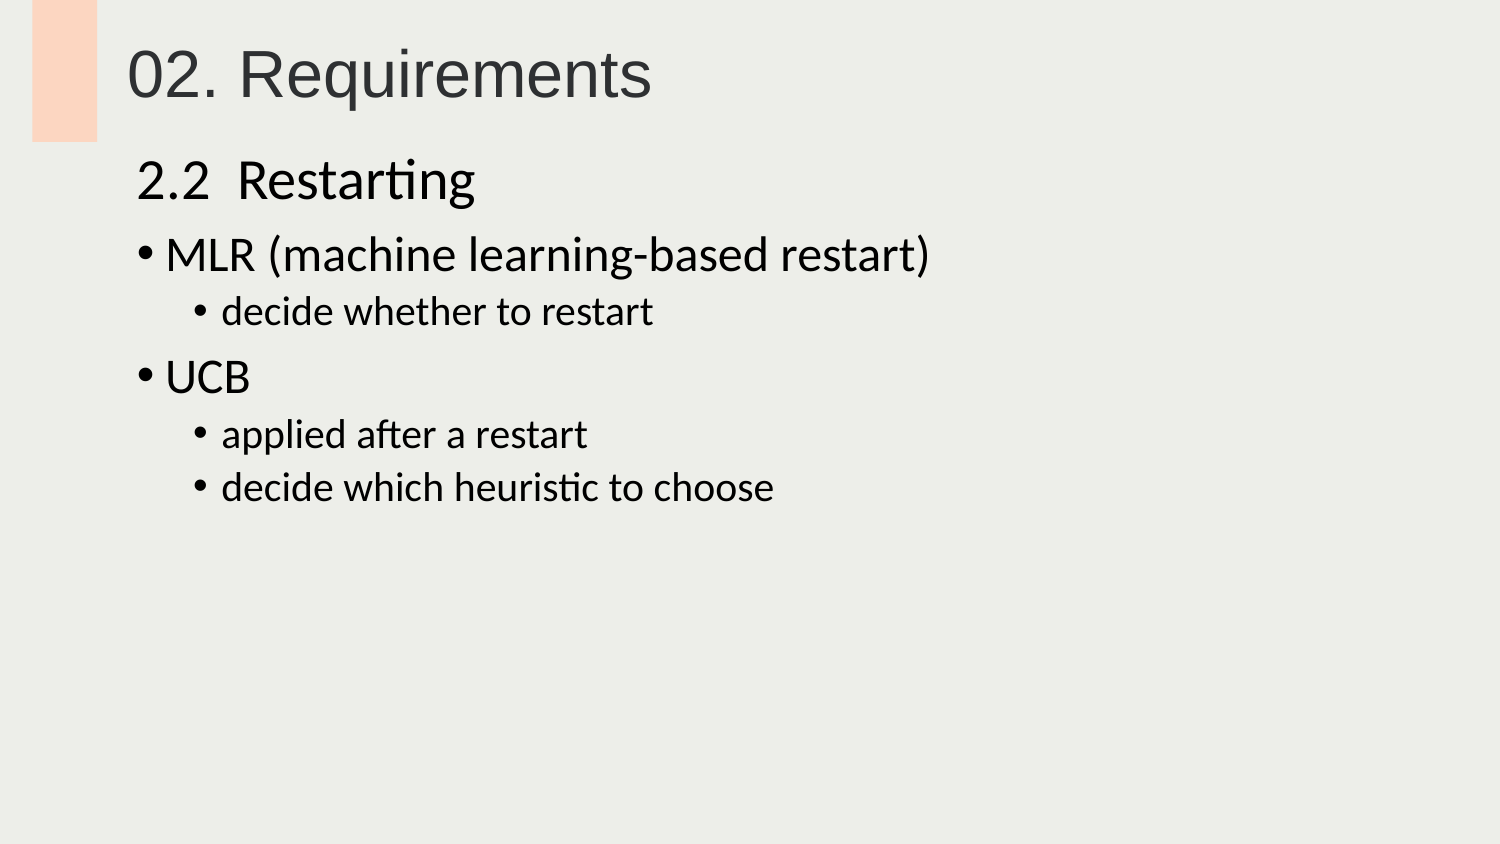

02. Requirements
2.2  Restarting
MLR (machine learning-based restart)
decide whether to restart
UCB
applied after a restart
decide which heuristic to choose